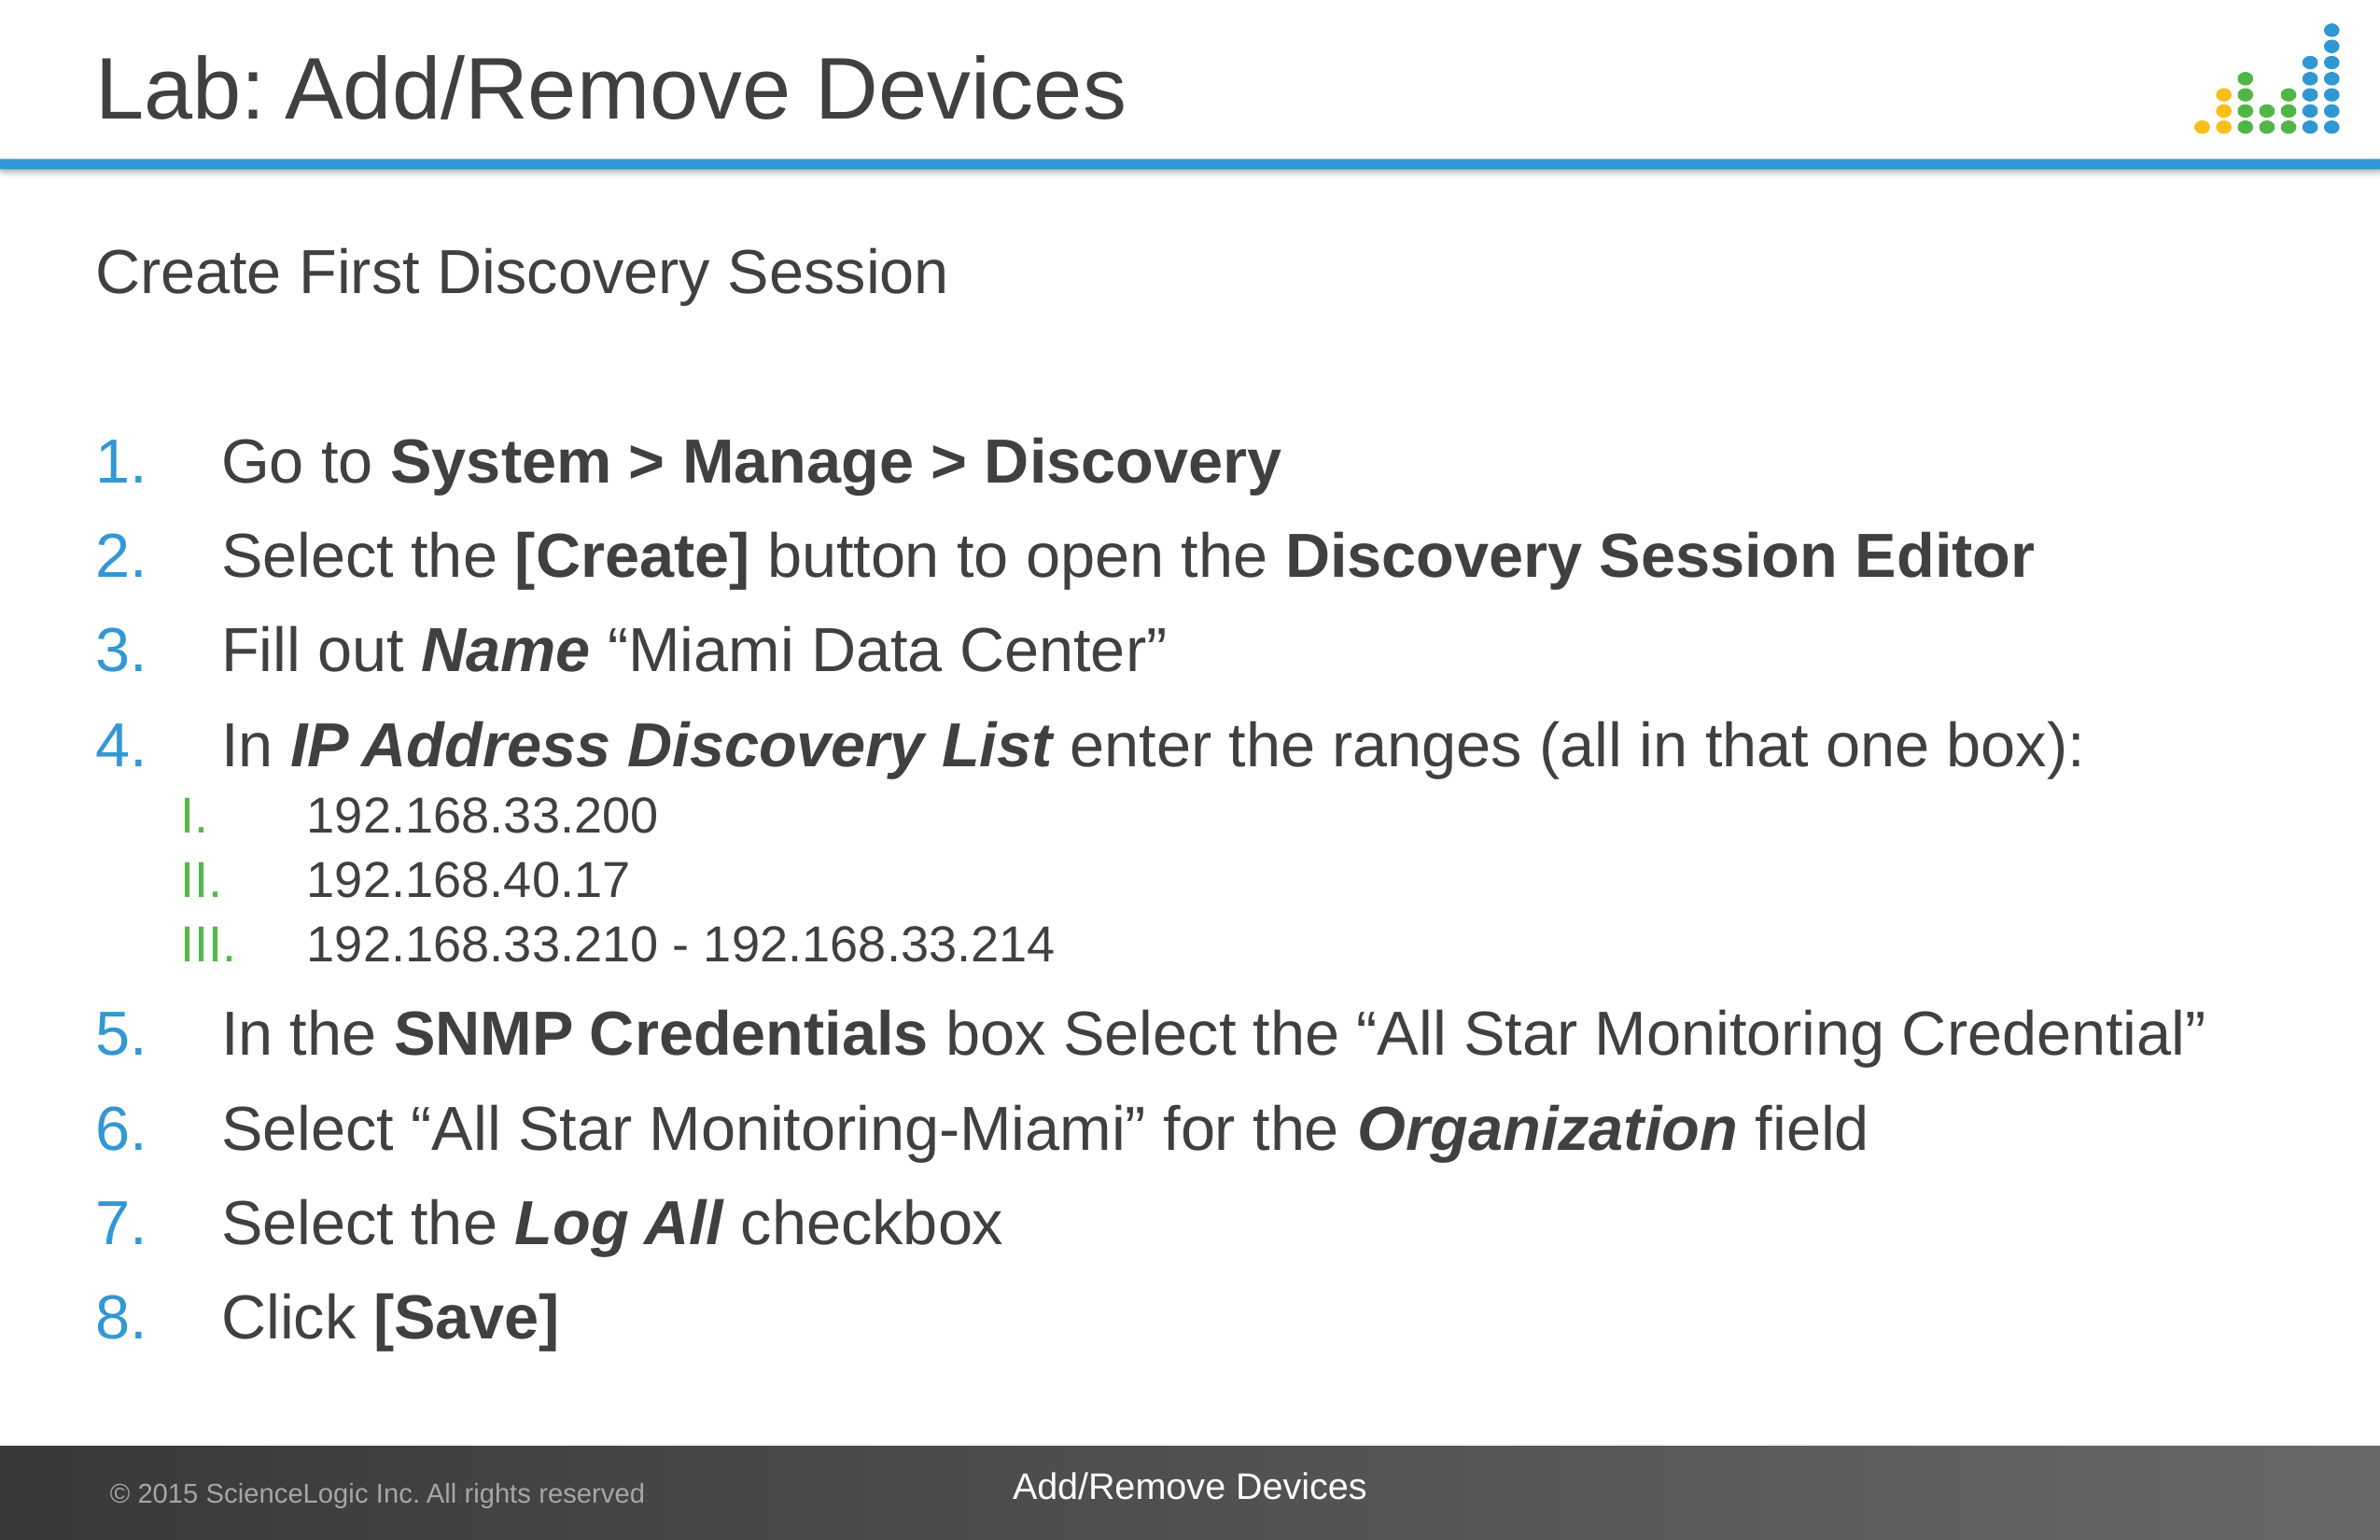

# Lab: Add/Remove Devices
Create First Discovery Session

Go to System > Manage > Discovery
Select the [Create] button to open the Discovery Session Editor
Fill out Name “Miami Data Center”
In IP Address Discovery List enter the ranges (all in that one box):
192.168.33.200
192.168.40.17
192.168.33.210 - 192.168.33.214
In the SNMP Credentials box Select the “All Star Monitoring Credential”
Select “All Star Monitoring-Miami” for the Organization field
Select the Log All checkbox
Click [Save]
Add/Remove Devices